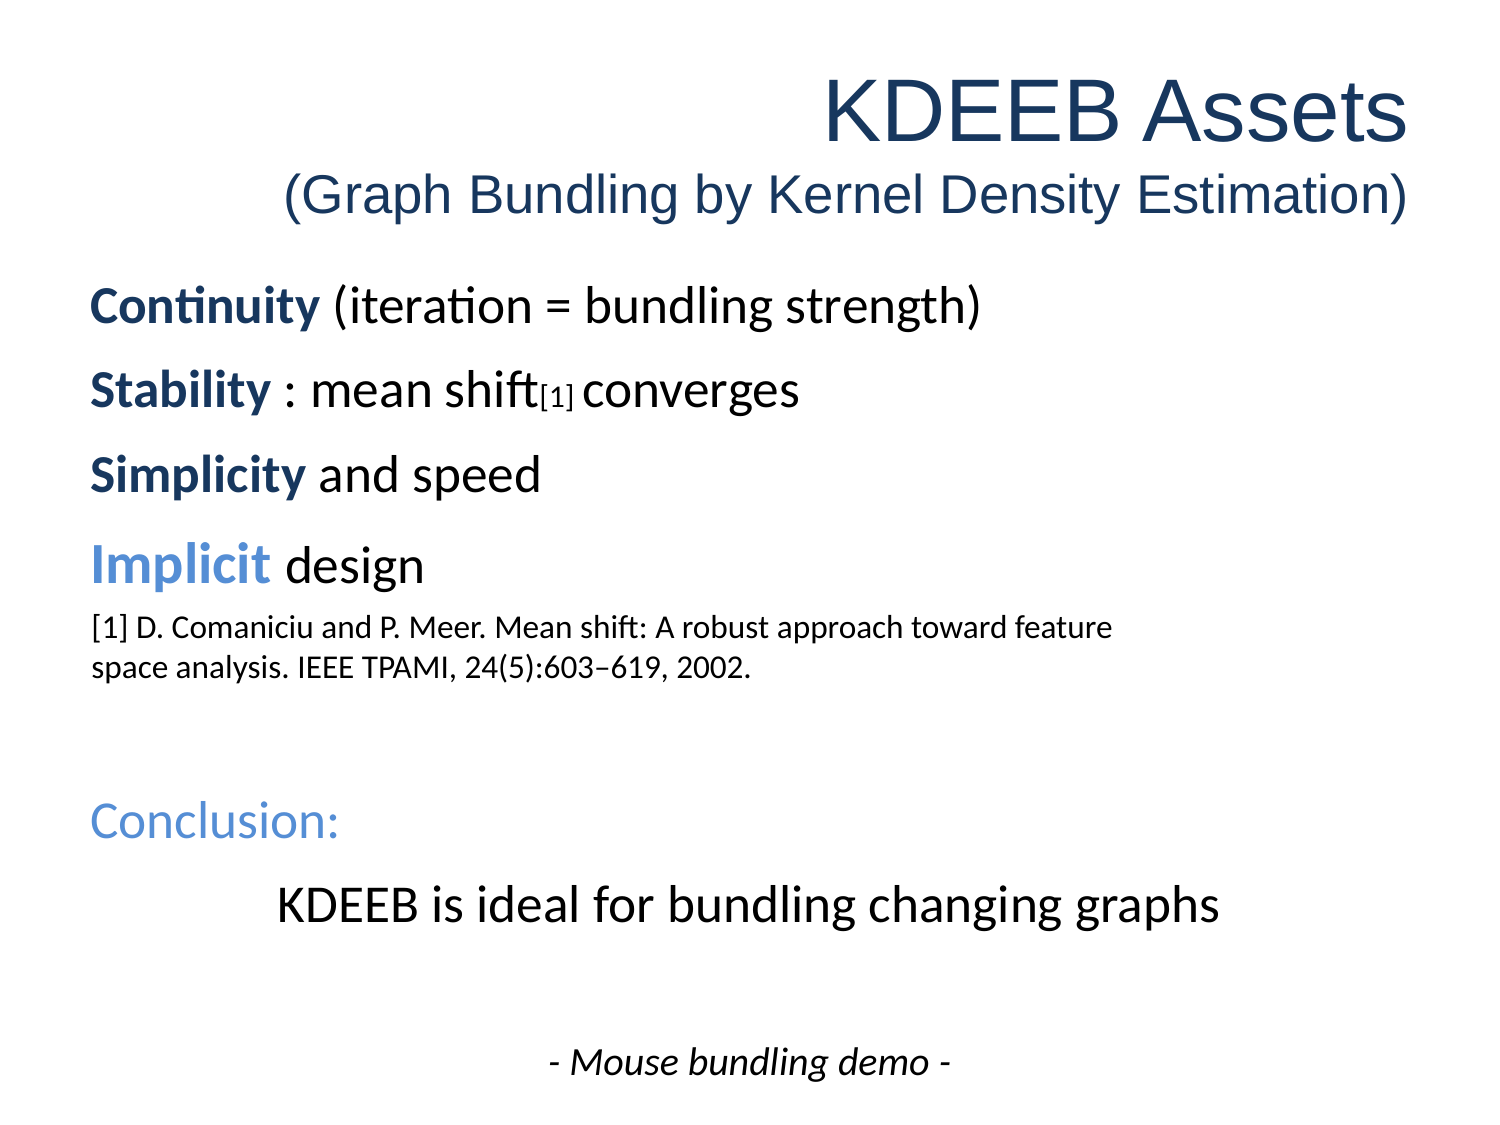

# KDEEB Assets (Graph Bundling by Kernel Density Estimation)
Continuity (iteration = bundling strength)
Stability : mean shift[1] converges
Simplicity and speed
Implicit design

Conclusion:
KDEEB is ideal for bundling changing graphs

- Mouse bundling demo -
[1] D. Comaniciu and P. Meer. Mean shift: A robust approach toward feature
space analysis. IEEE TPAMI, 24(5):603–619, 2002.